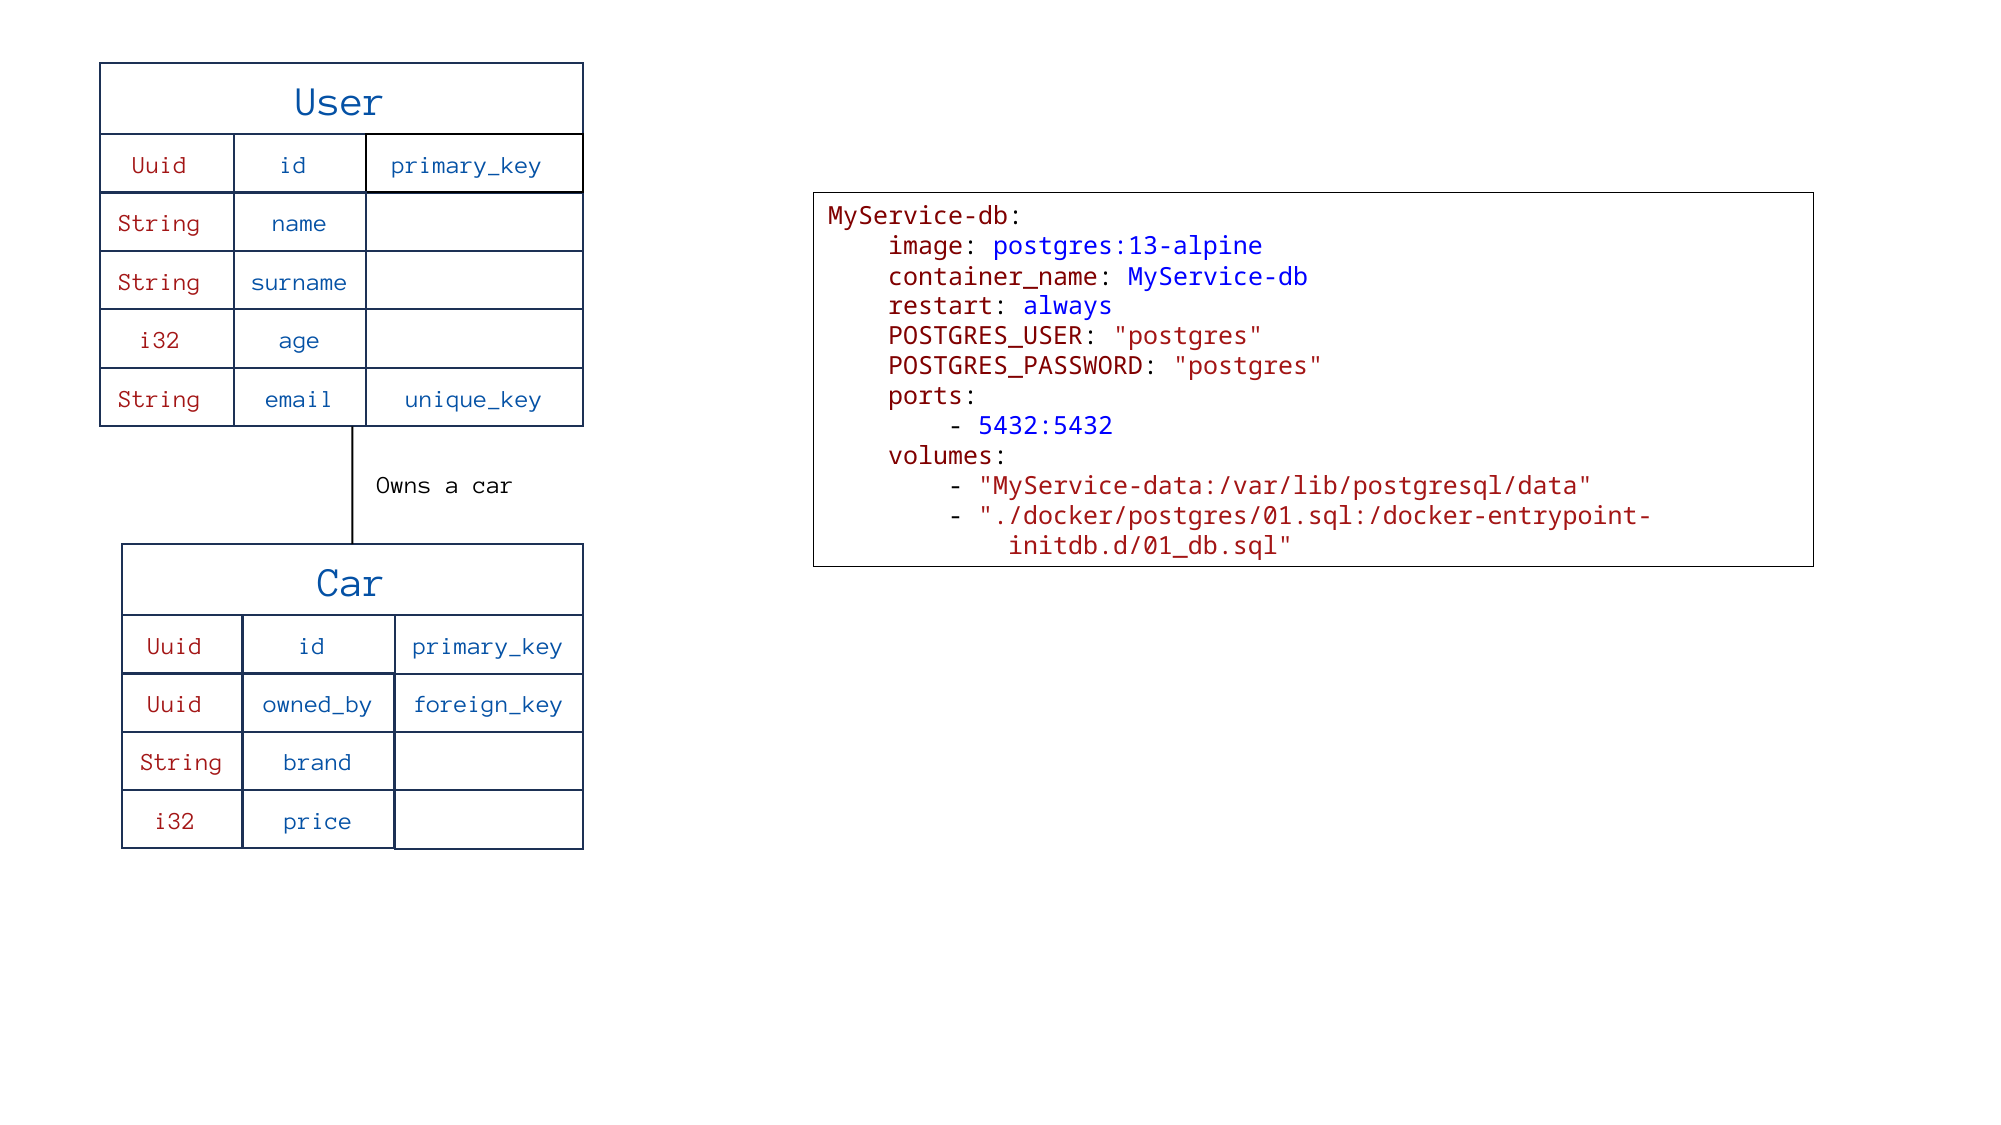

User
Uuid
id
primary_key
String
name

String
surname

i32
age

String
email
unique_key
Owns a car
Car
Uuid
id
primary_key
Uuid
owned_by
foreign_key
String
brand

i32
price

MyService-db:
    image: postgres:13-alpine
    container_name: MyService-db
    restart: always
    POSTGRES_USER: "postgres"
    POSTGRES_PASSWORD: "postgres"
    ports:
        - 5432:5432
    volumes:
        - "MyService-data:/var/lib/postgresql/data"
        - "./docker/postgres/01.sql:/docker-entrypoint-          	  initdb.d/01_db.sql"